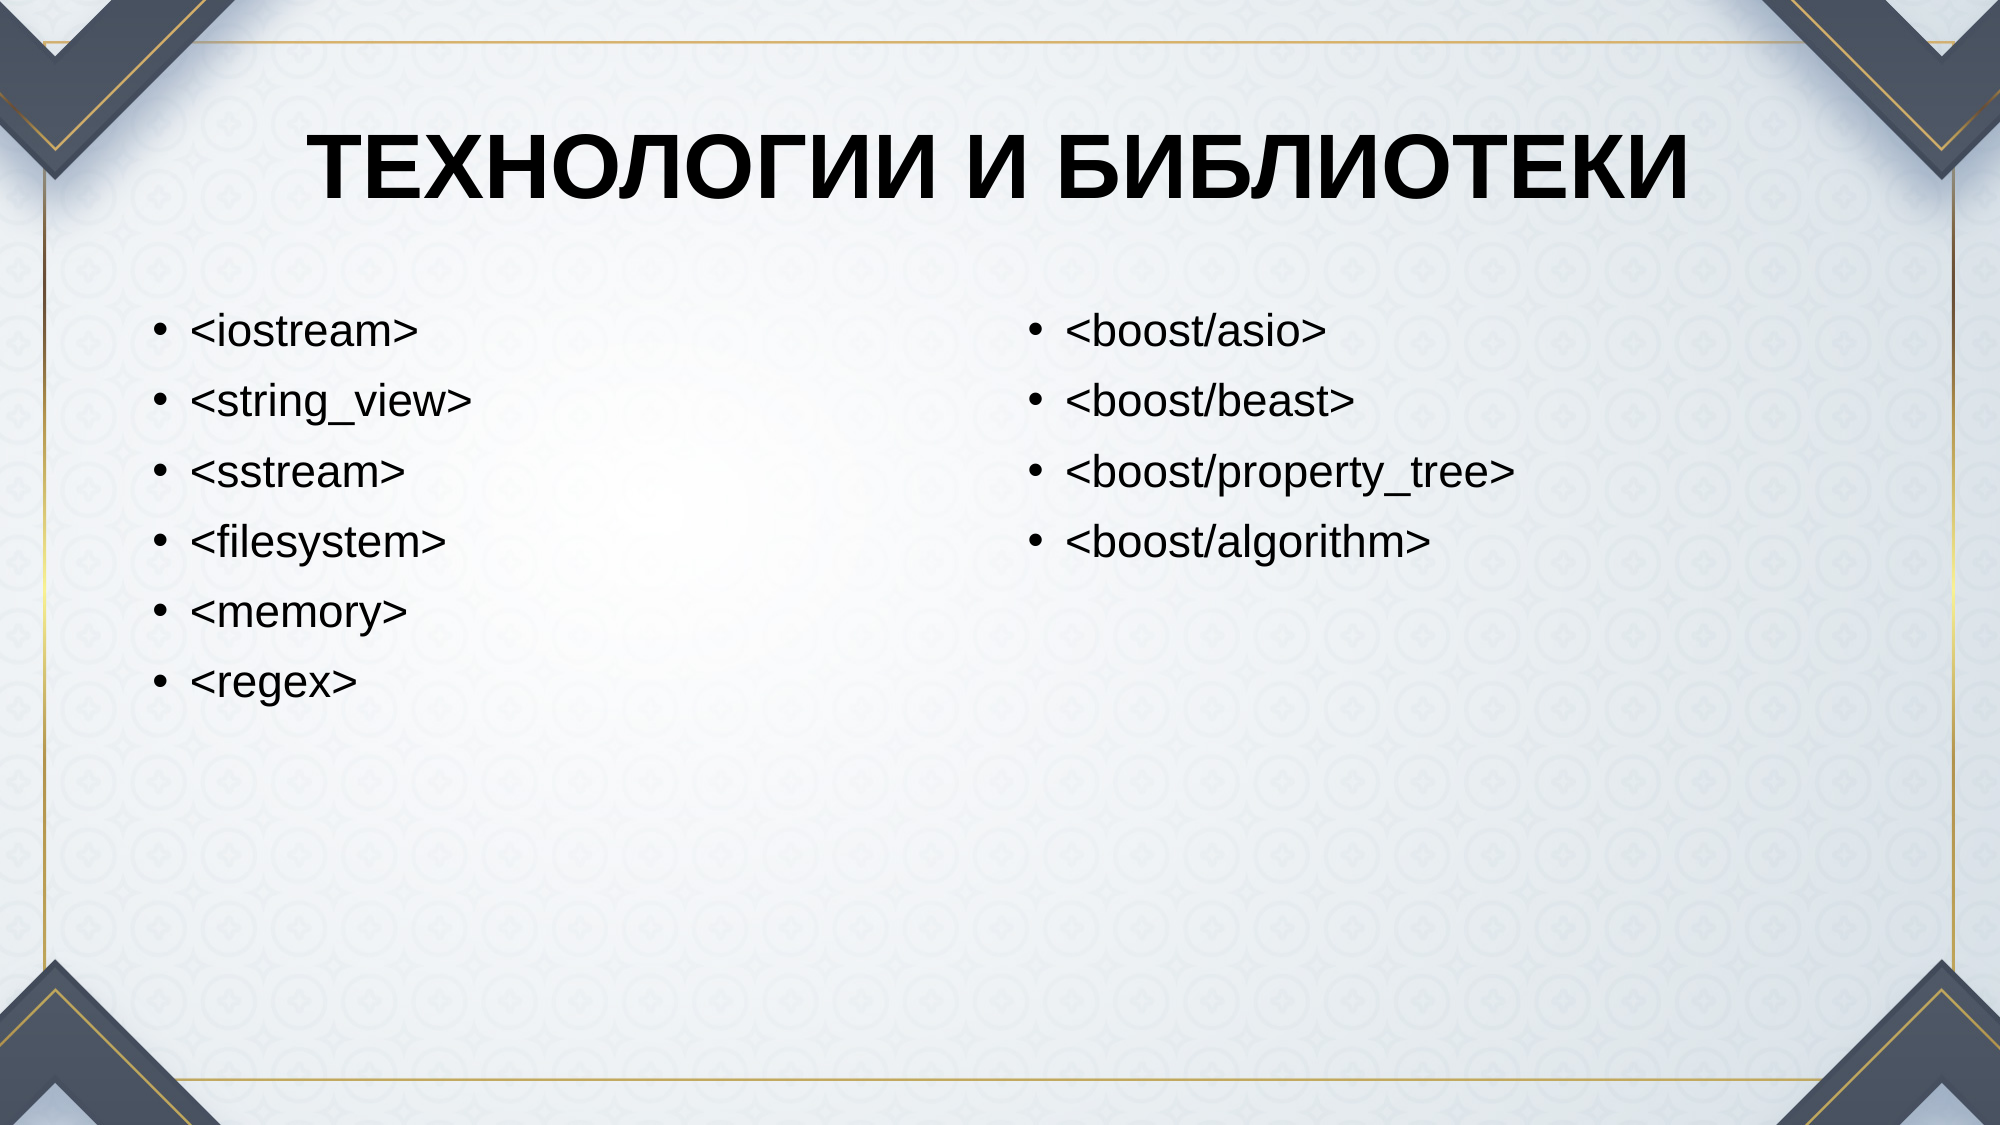

# ТЕХНОЛОГИИ И БИБЛИОТЕКИ
<iostream>
<string_view>
<sstream>
<filesystem>
<memory>
<regex>
<boost/asio>
<boost/beast>
<boost/property_tree>
<boost/algorithm>